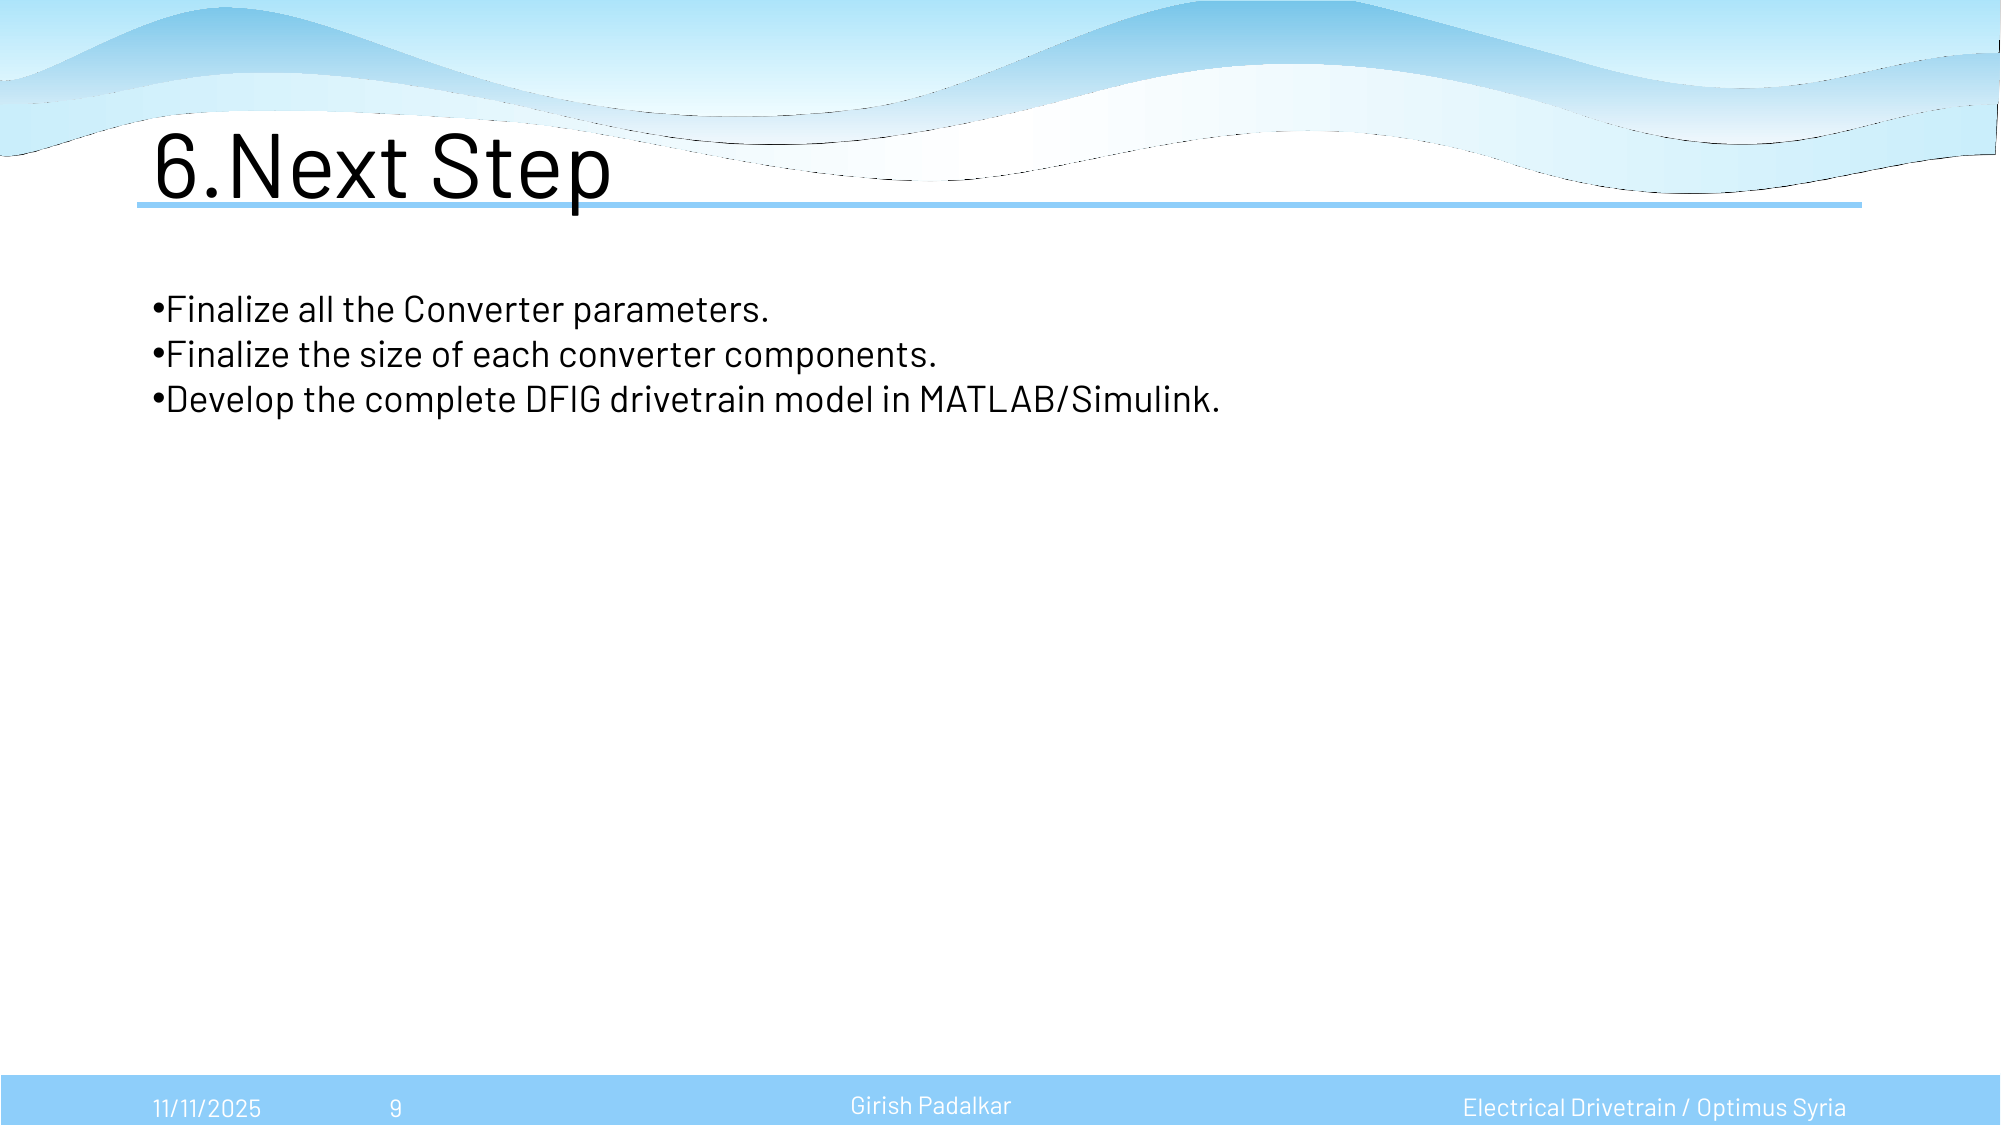

# 6.Next Step
Finalize all the Converter parameters.
Finalize the size of each converter components.
Develop the complete DFIG drivetrain model in MATLAB/Simulink.

Girish Padalkar
Electrical Drivetrain / Optimus Syria
9
11/11/2025